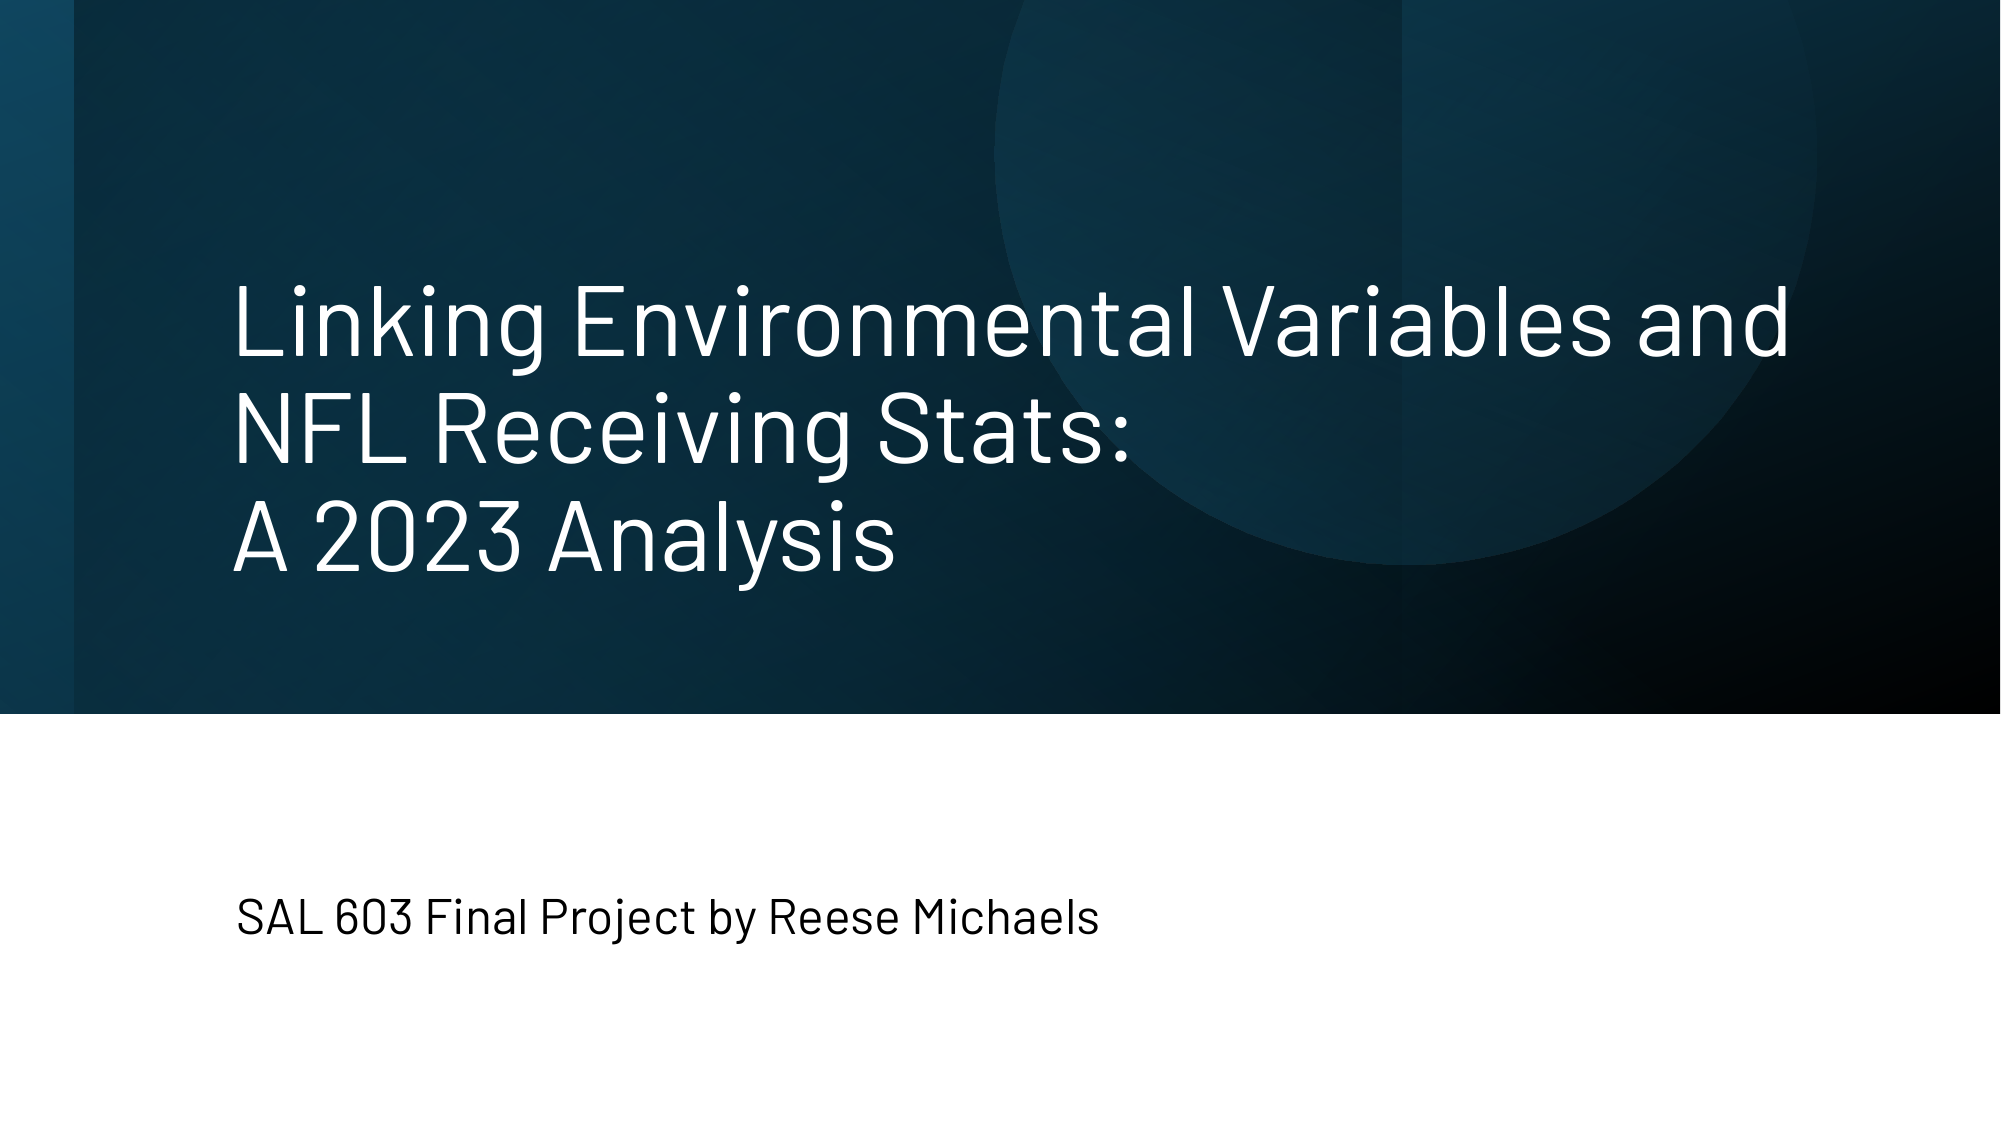

# Linking Environmental Variables and NFL Receiving Stats: A 2023 Analysis
SAL 603 Final Project by Reese Michaels